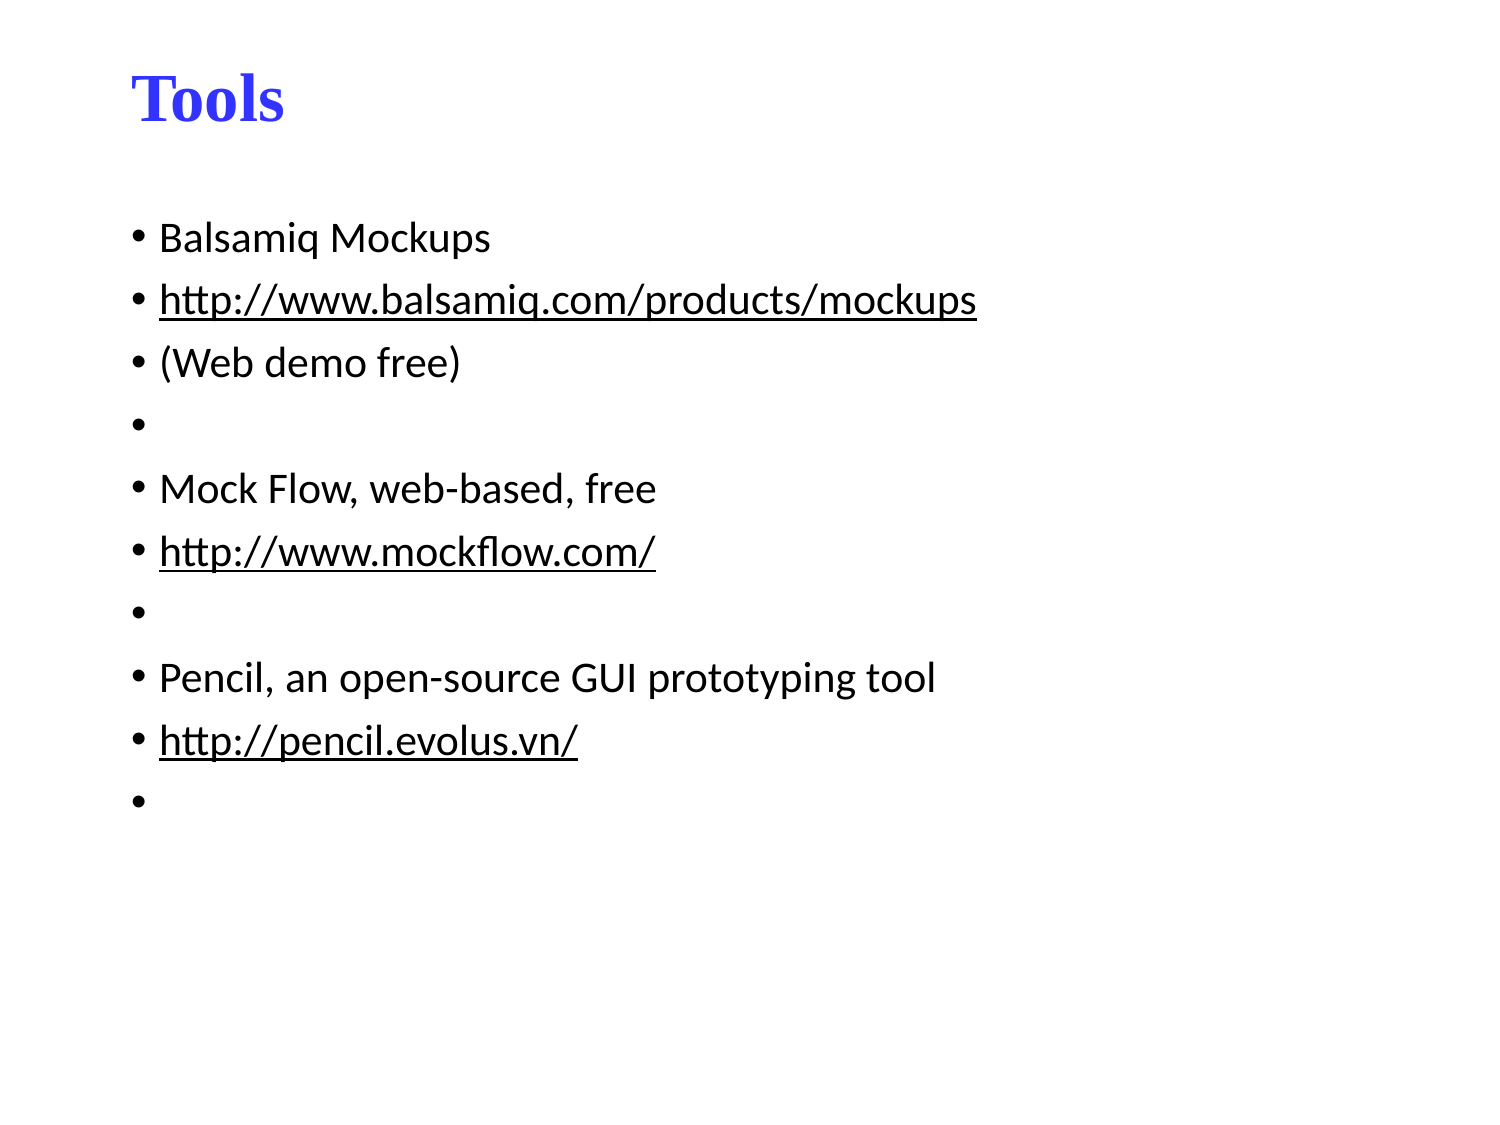

# Tools
Balsamiq Mockups
http://www.balsamiq.com/products/mockups
(Web demo free)

Mock Flow, web-based, free
http://www.mockflow.com/

Pencil, an open-source GUI prototyping tool
http://pencil.evolus.vn/